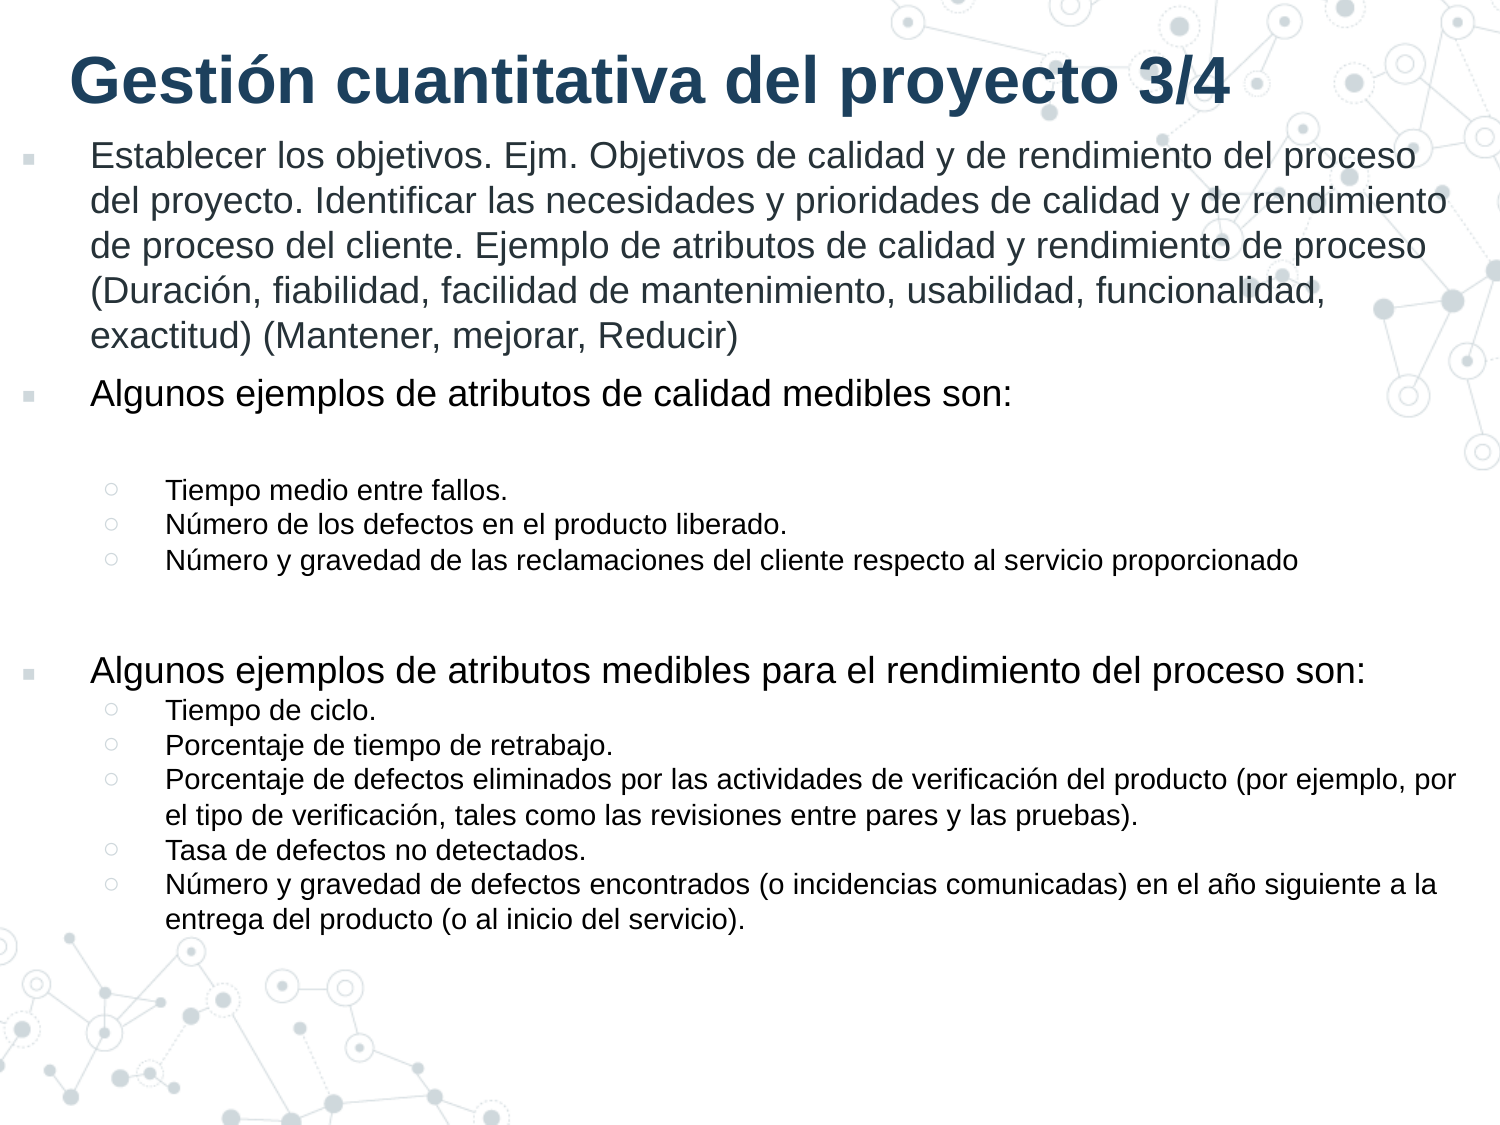

# Gestión cuantitativa del proyecto 3/4
Establecer los objetivos. Ejm. Objetivos de calidad y de rendimiento del proceso del proyecto. Identificar las necesidades y prioridades de calidad y de rendimiento de proceso del cliente. Ejemplo de atributos de calidad y rendimiento de proceso (Duración, fiabilidad, facilidad de mantenimiento, usabilidad, funcionalidad, exactitud) (Mantener, mejorar, Reducir)
Algunos ejemplos de atributos de calidad medibles son:

Tiempo medio entre fallos.
Número de los defectos en el producto liberado.
Número y gravedad de las reclamaciones del cliente respecto al servicio proporcionado

Algunos ejemplos de atributos medibles para el rendimiento del proceso son:
Tiempo de ciclo.
Porcentaje de tiempo de retrabajo.
Porcentaje de defectos eliminados por las actividades de verificación del producto (por ejemplo, por el tipo de verificación, tales como las revisiones entre pares y las pruebas).
Tasa de defectos no detectados.
Número y gravedad de defectos encontrados (o incidencias comunicadas) en el año siguiente a la entrega del producto (o al inicio del servicio).